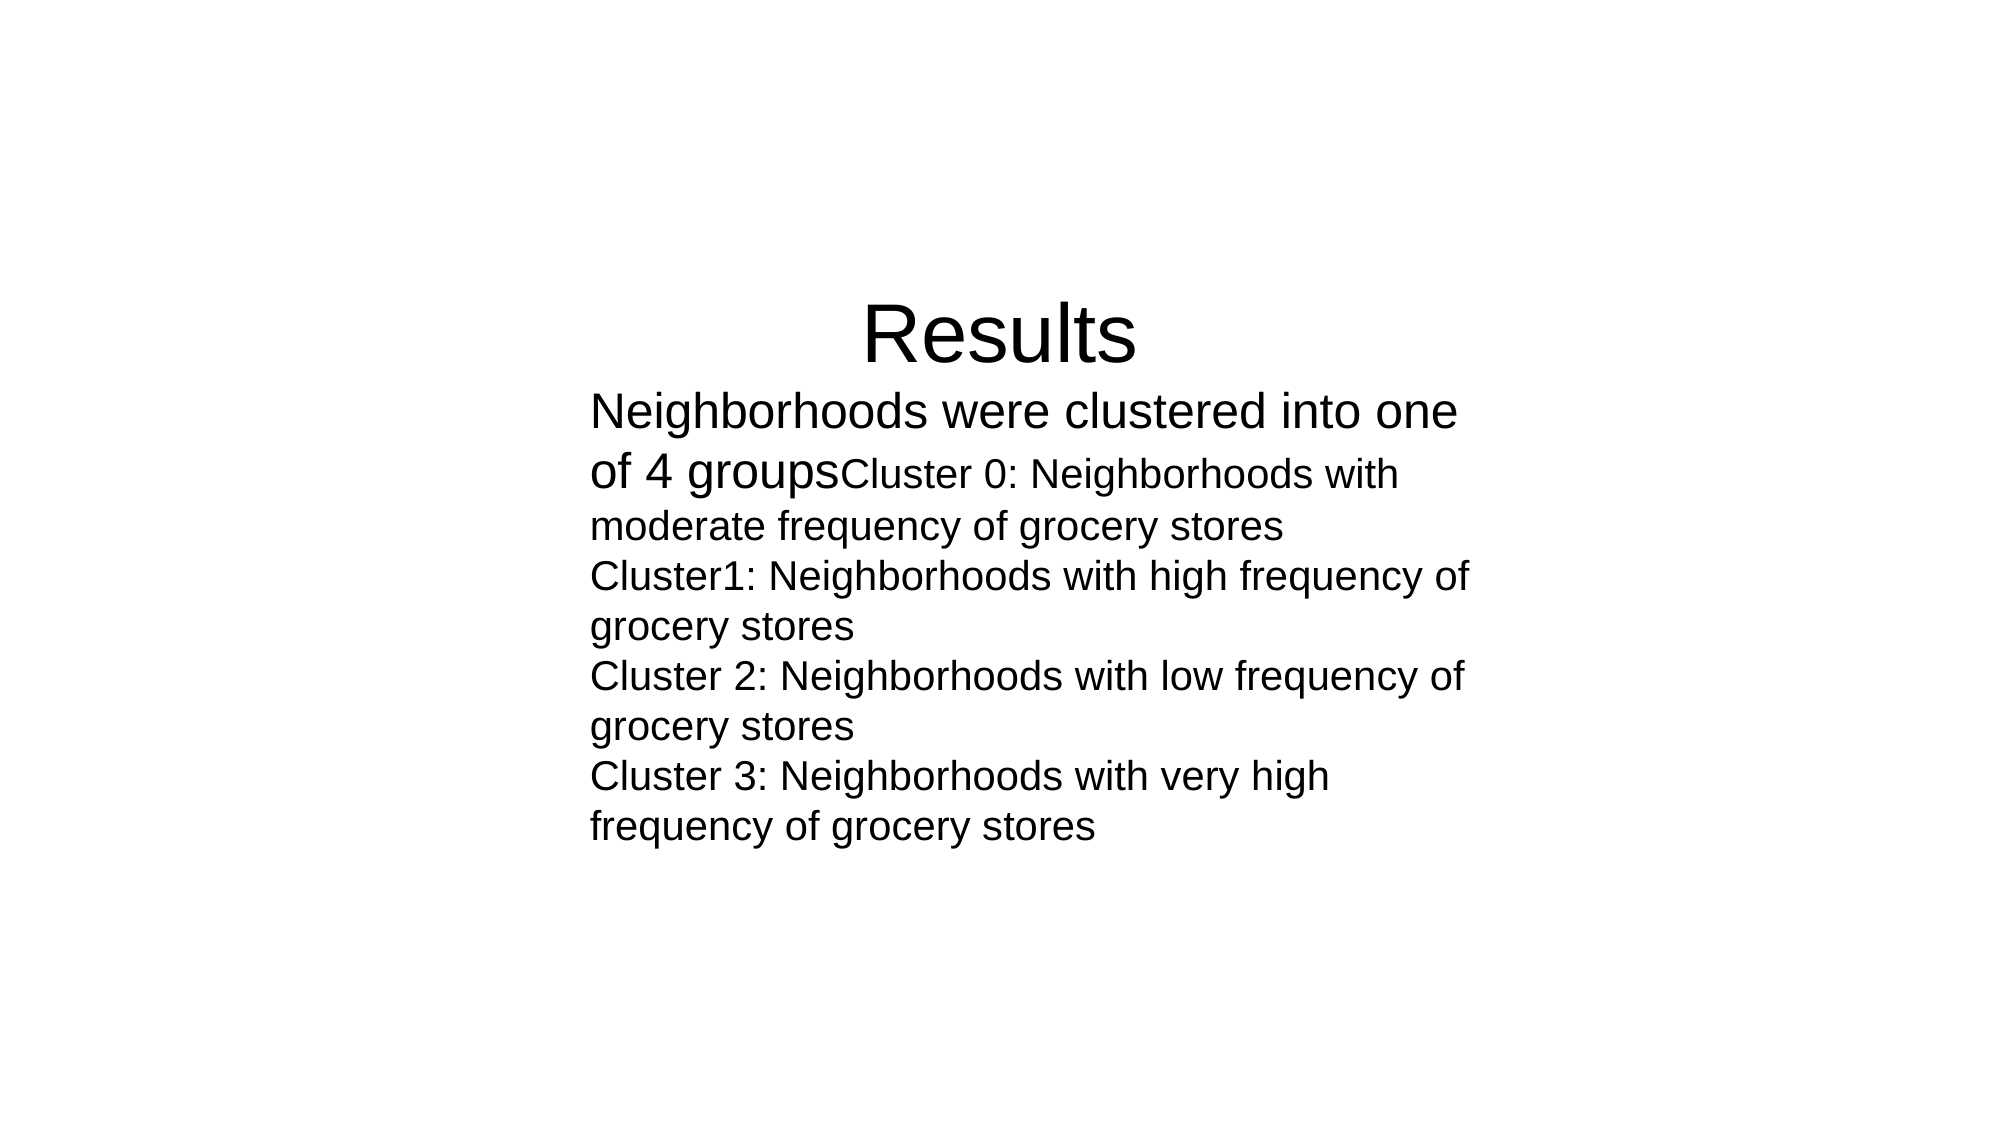

#

Results
Neighborhoods were clustered into one of 4 groupsCluster 0: Neighborhoods with moderate frequency of grocery stores
Cluster1: Neighborhoods with high frequency of grocery stores
Cluster 2: Neighborhoods with low frequency of grocery stores
Cluster 3: Neighborhoods with very high frequency of grocery stores